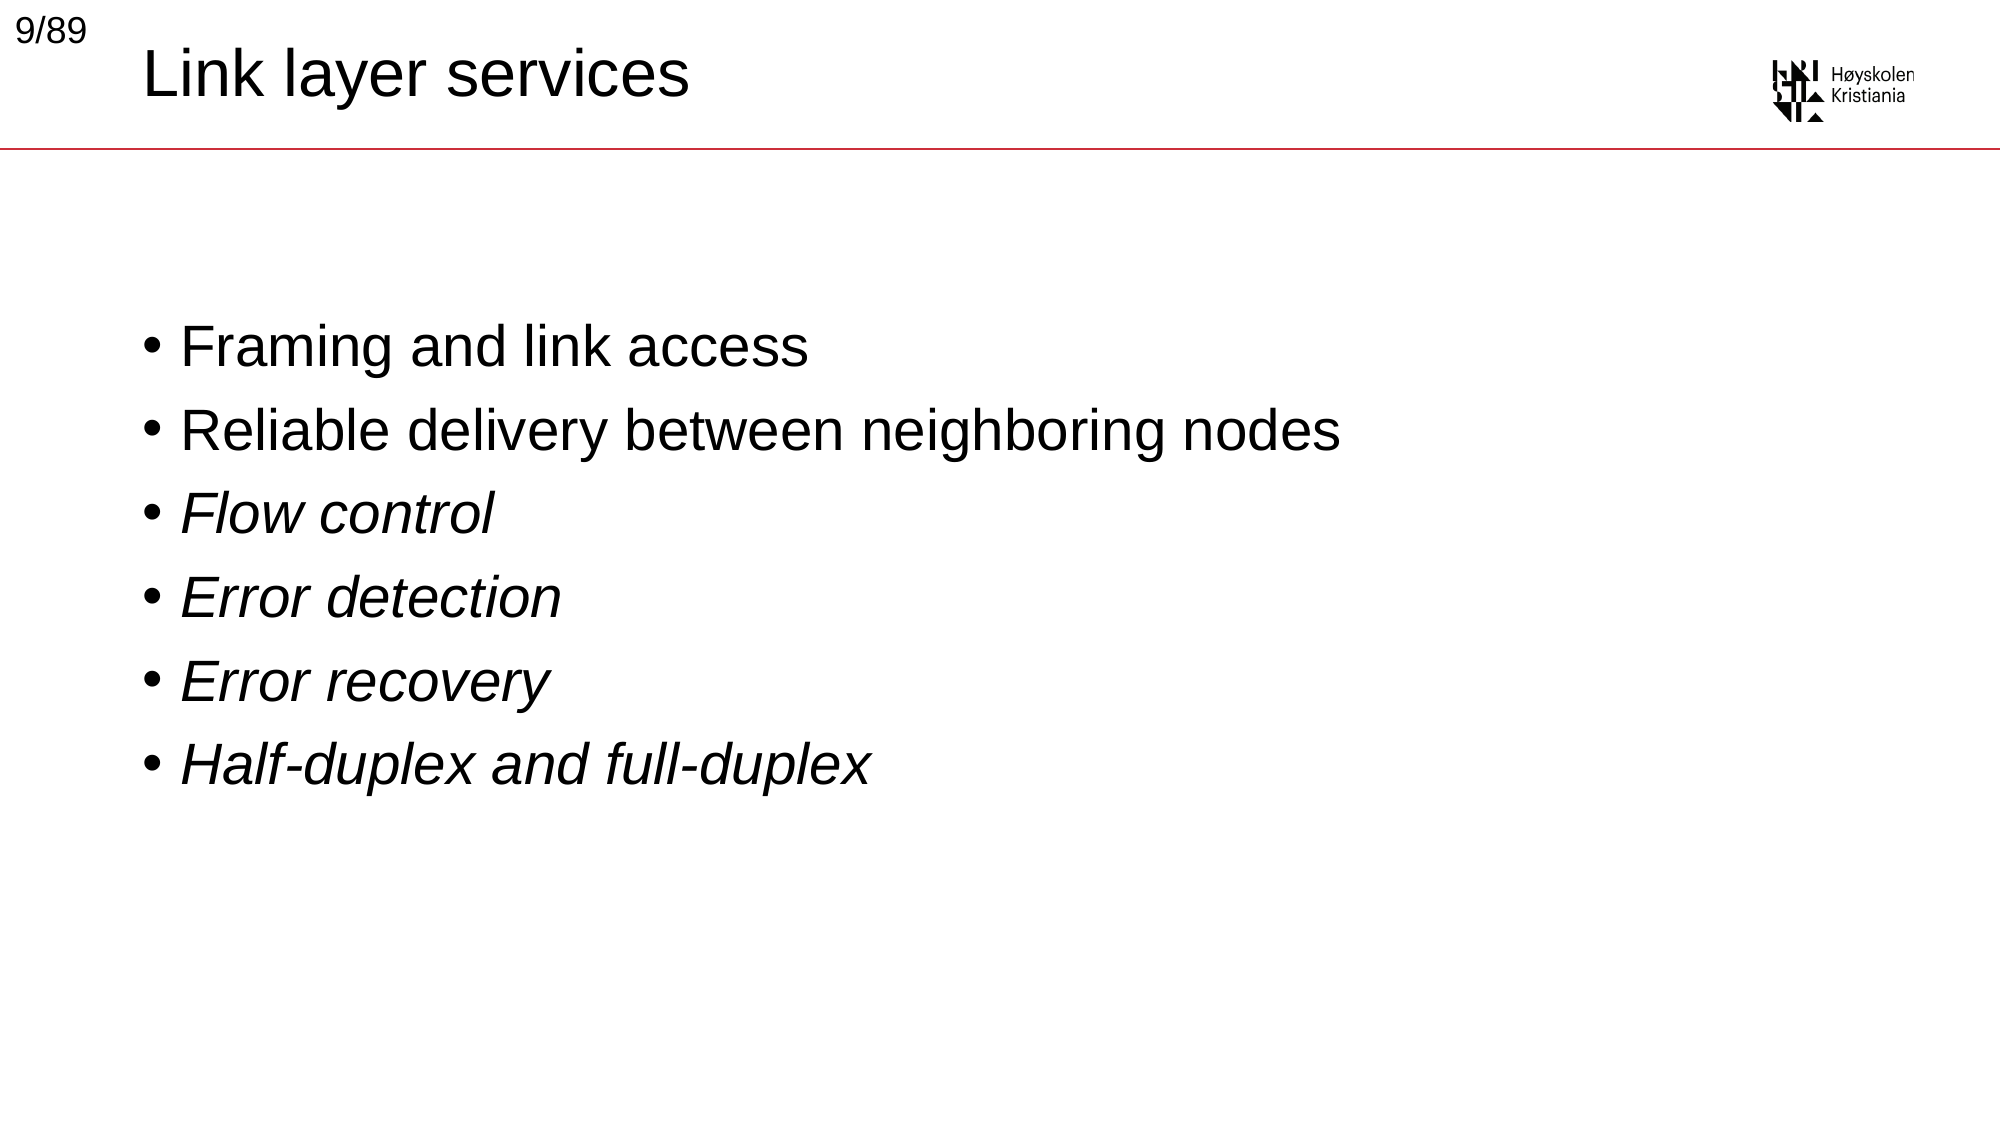

9/89
# Link layer services
Framing and link access
Reliable delivery between neighboring nodes
Flow control
Error detection
Error recovery
Half-duplex and full-duplex